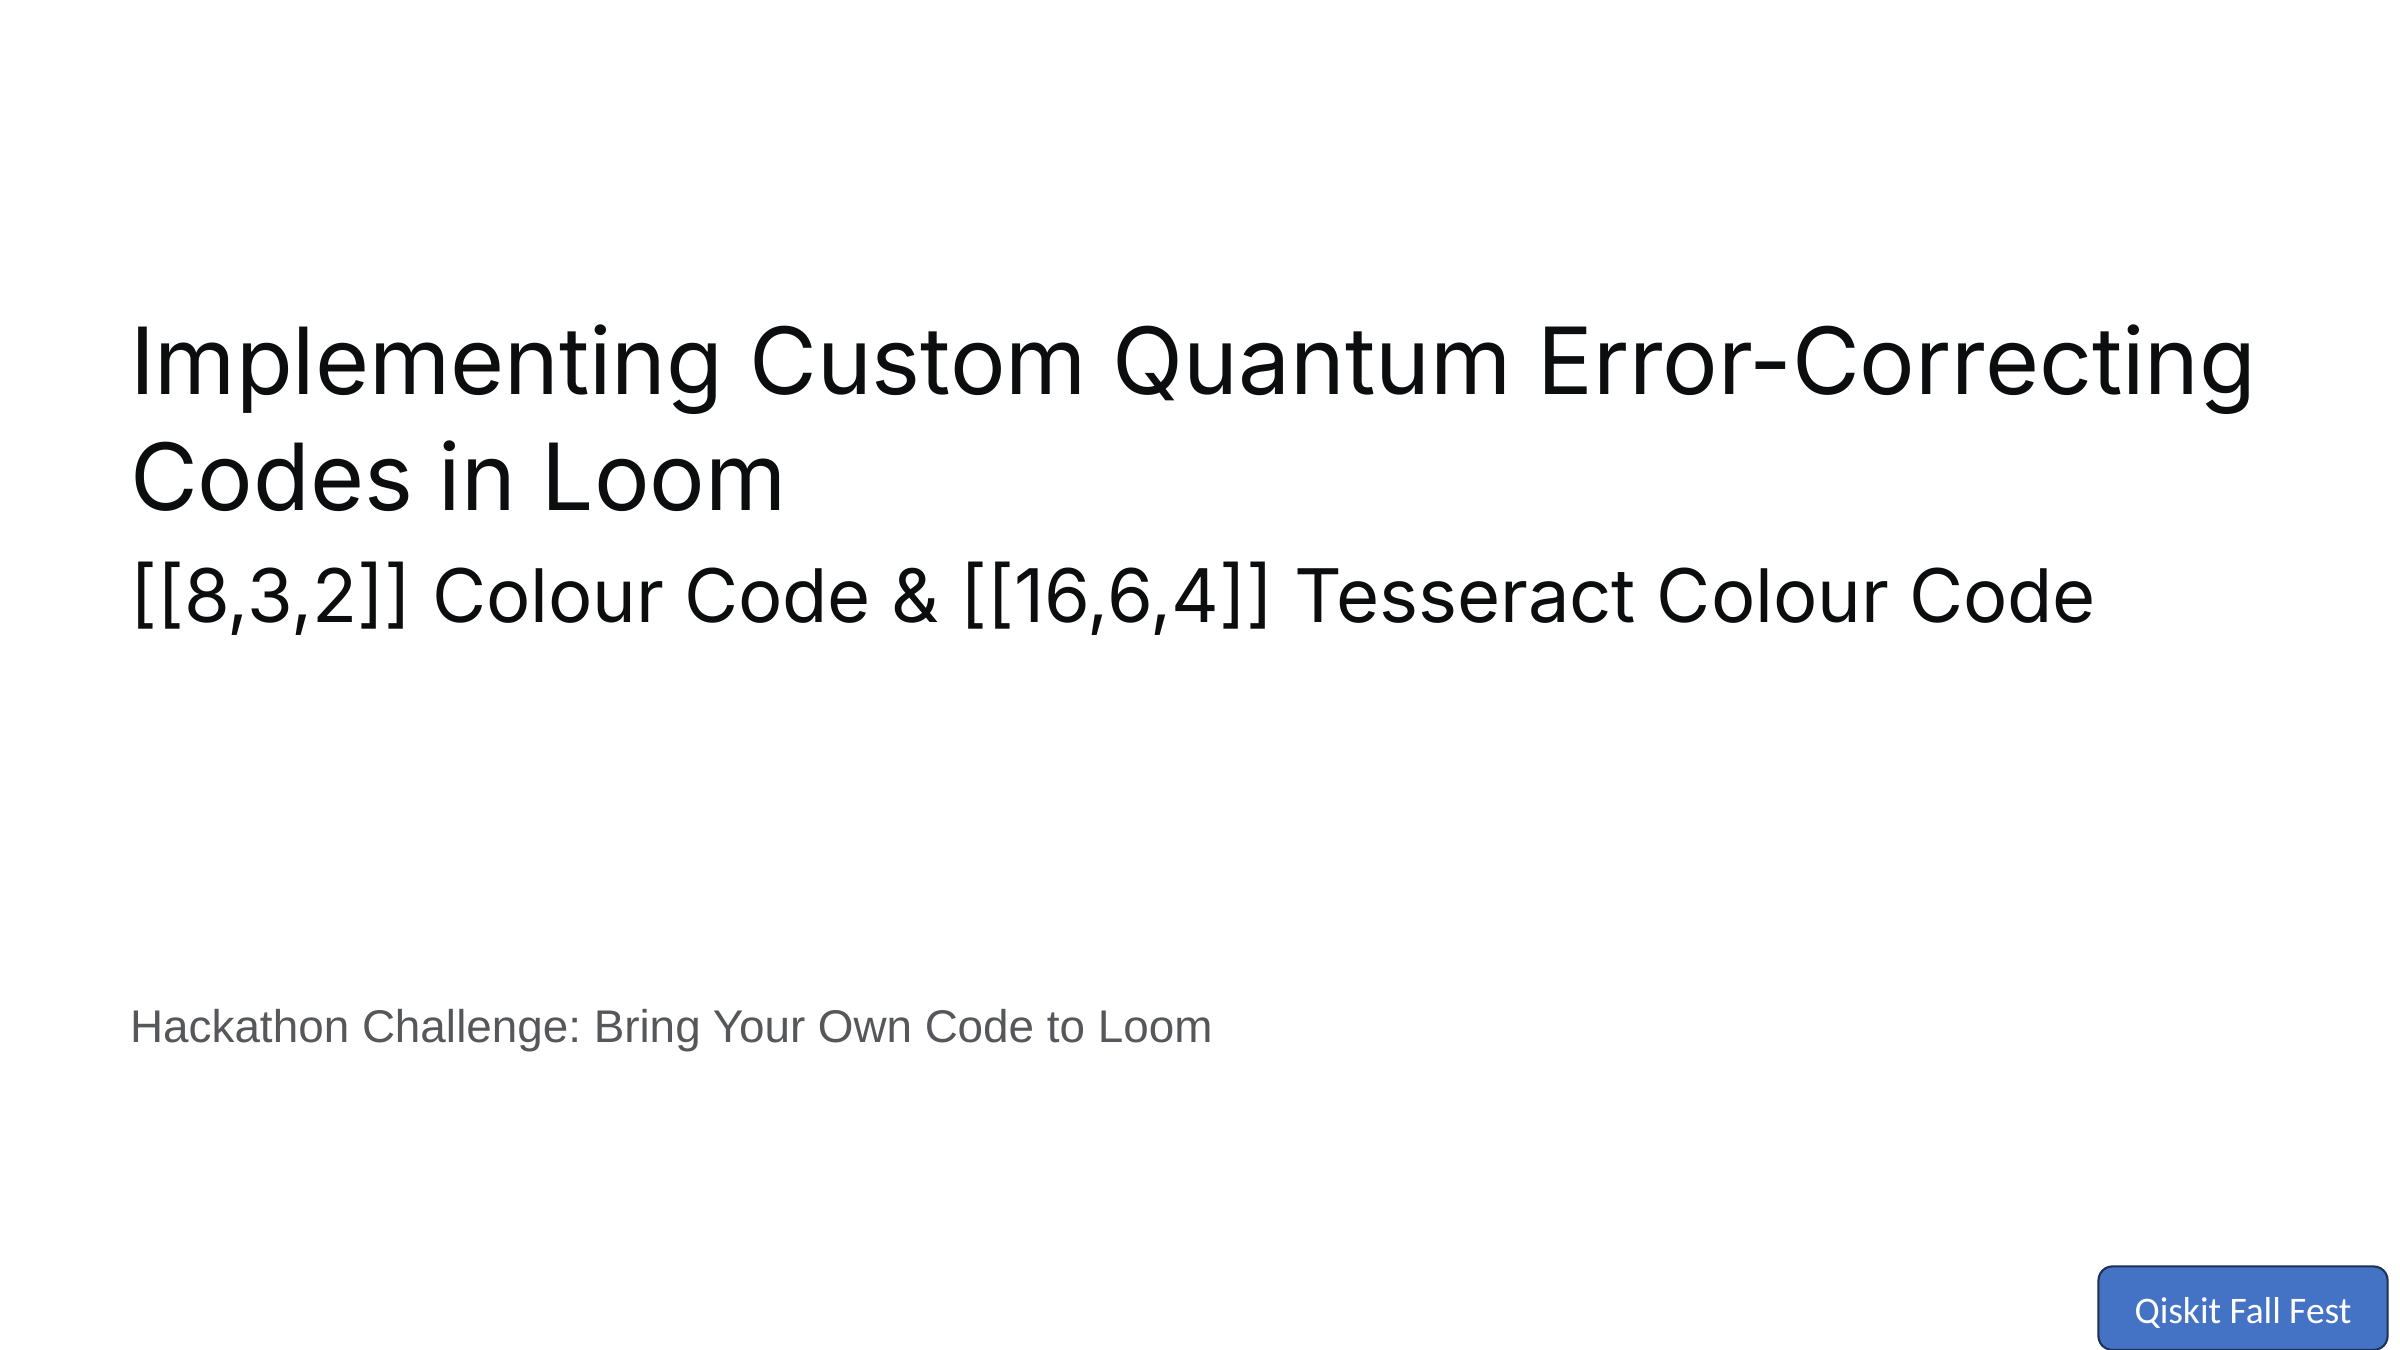

Implementing Custom Quantum Error-Correcting Codes in Loom
[[8,3,2]] Colour Code & [[16,6,4]] Tesseract Colour Code

Hackathon Challenge: Bring Your Own Code to Loom
Qiskit Fall Fest